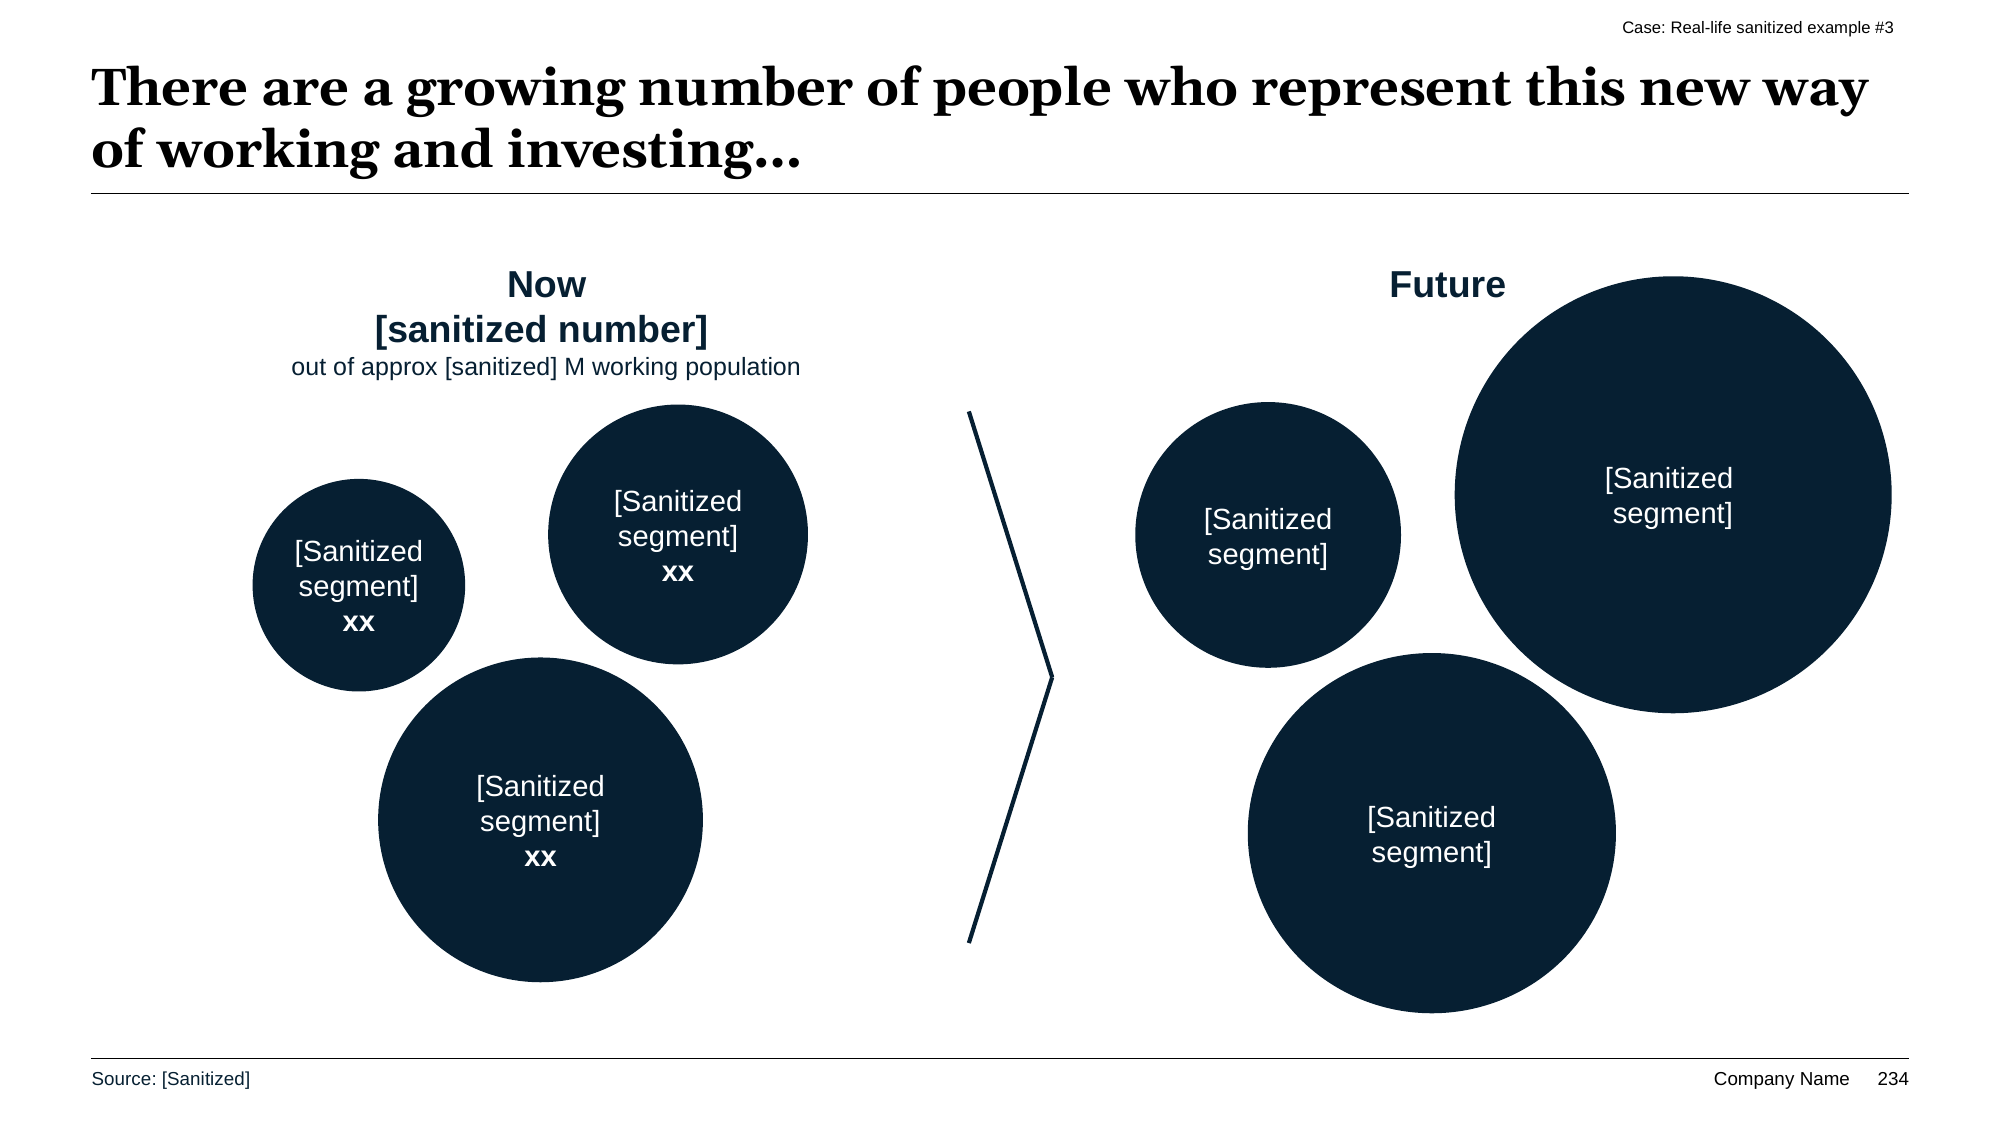

Case: Real-life sanitized example #3
# There are a growing number of people who represent this new way of working and investing…
Now
[sanitized number]
out of approx [sanitized] M working population
Future
[Sanitized
segment]
[Sanitized segment]
[Sanitized segment]
xx
[Sanitized segment]
xx
[Sanitized segment]
[Sanitized segment]
xx
Source: [Sanitized]